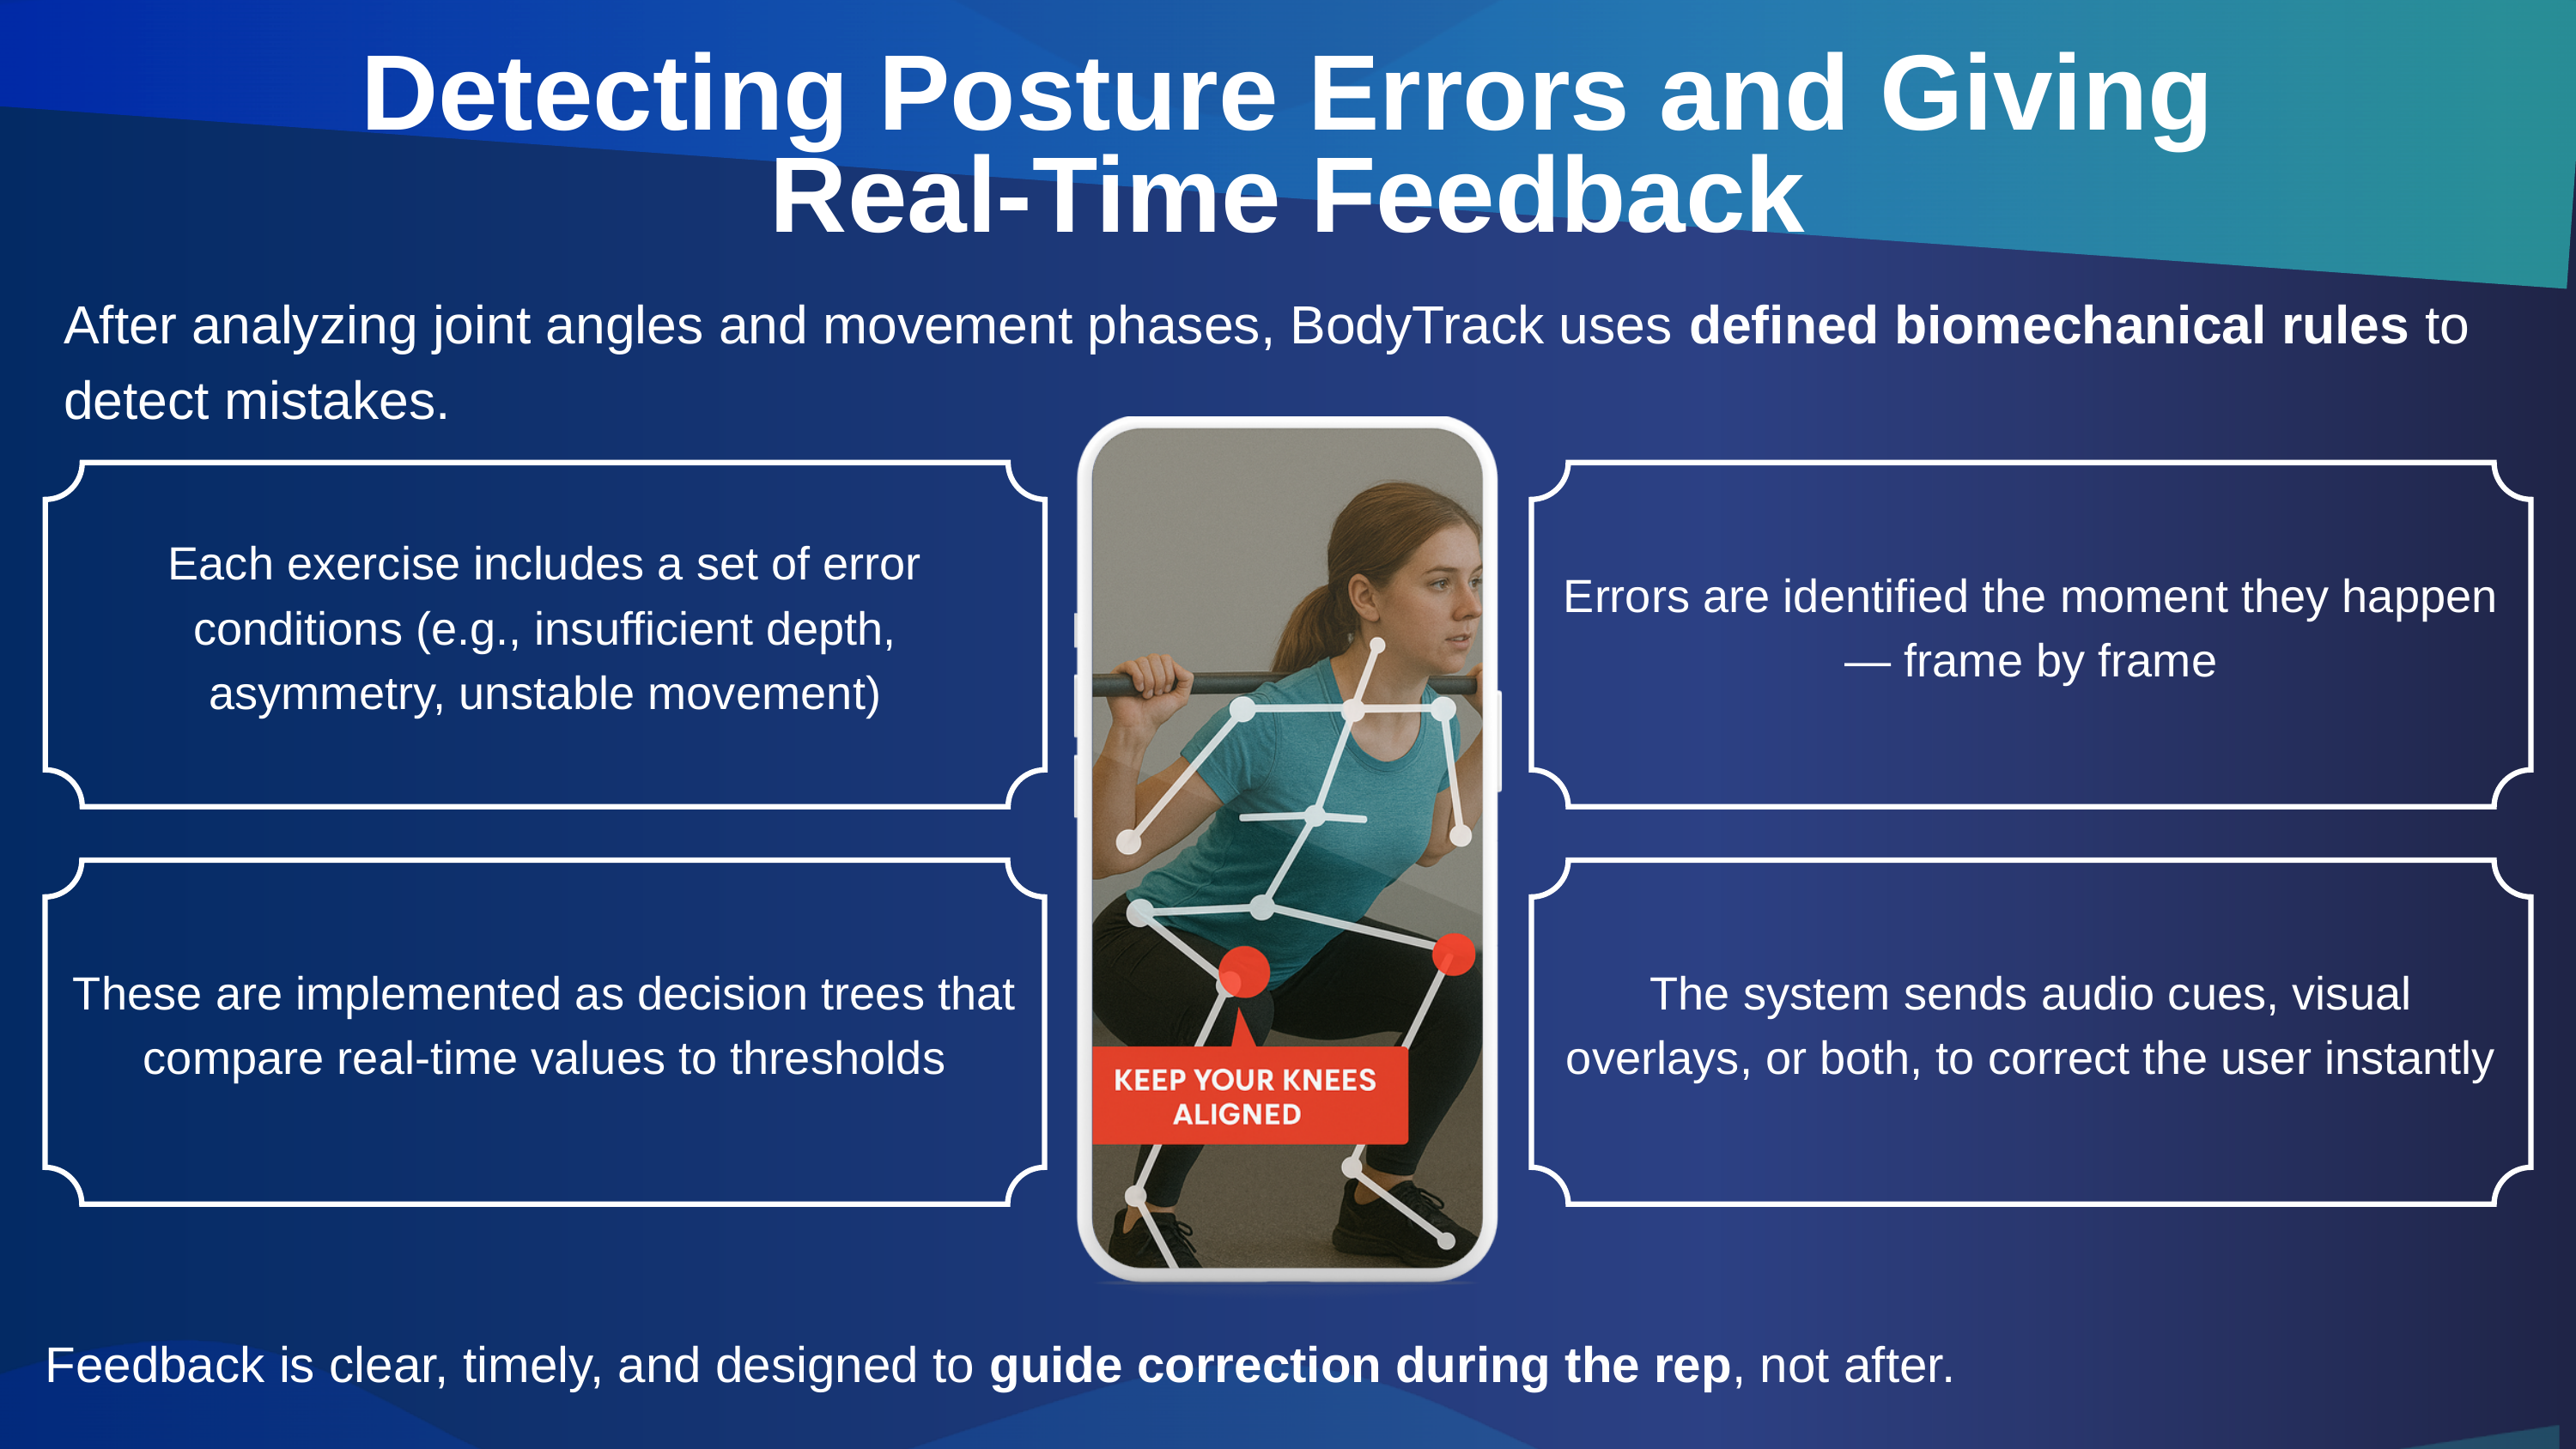

Detecting Posture Errors and Giving Real-Time Feedback
After analyzing joint angles and movement phases, BodyTrack uses defined biomechanical rules to detect mistakes.

Each exercise includes a set of error conditions (e.g., insufficient depth, asymmetry, unstable movement)

Errors are identified the moment they happen — frame by frame

These are implemented as decision trees that compare real-time values to thresholds

The system sends audio cues, visual overlays, or both, to correct the user instantly
Feedback is clear, timely, and designed to guide correction during the rep, not after.